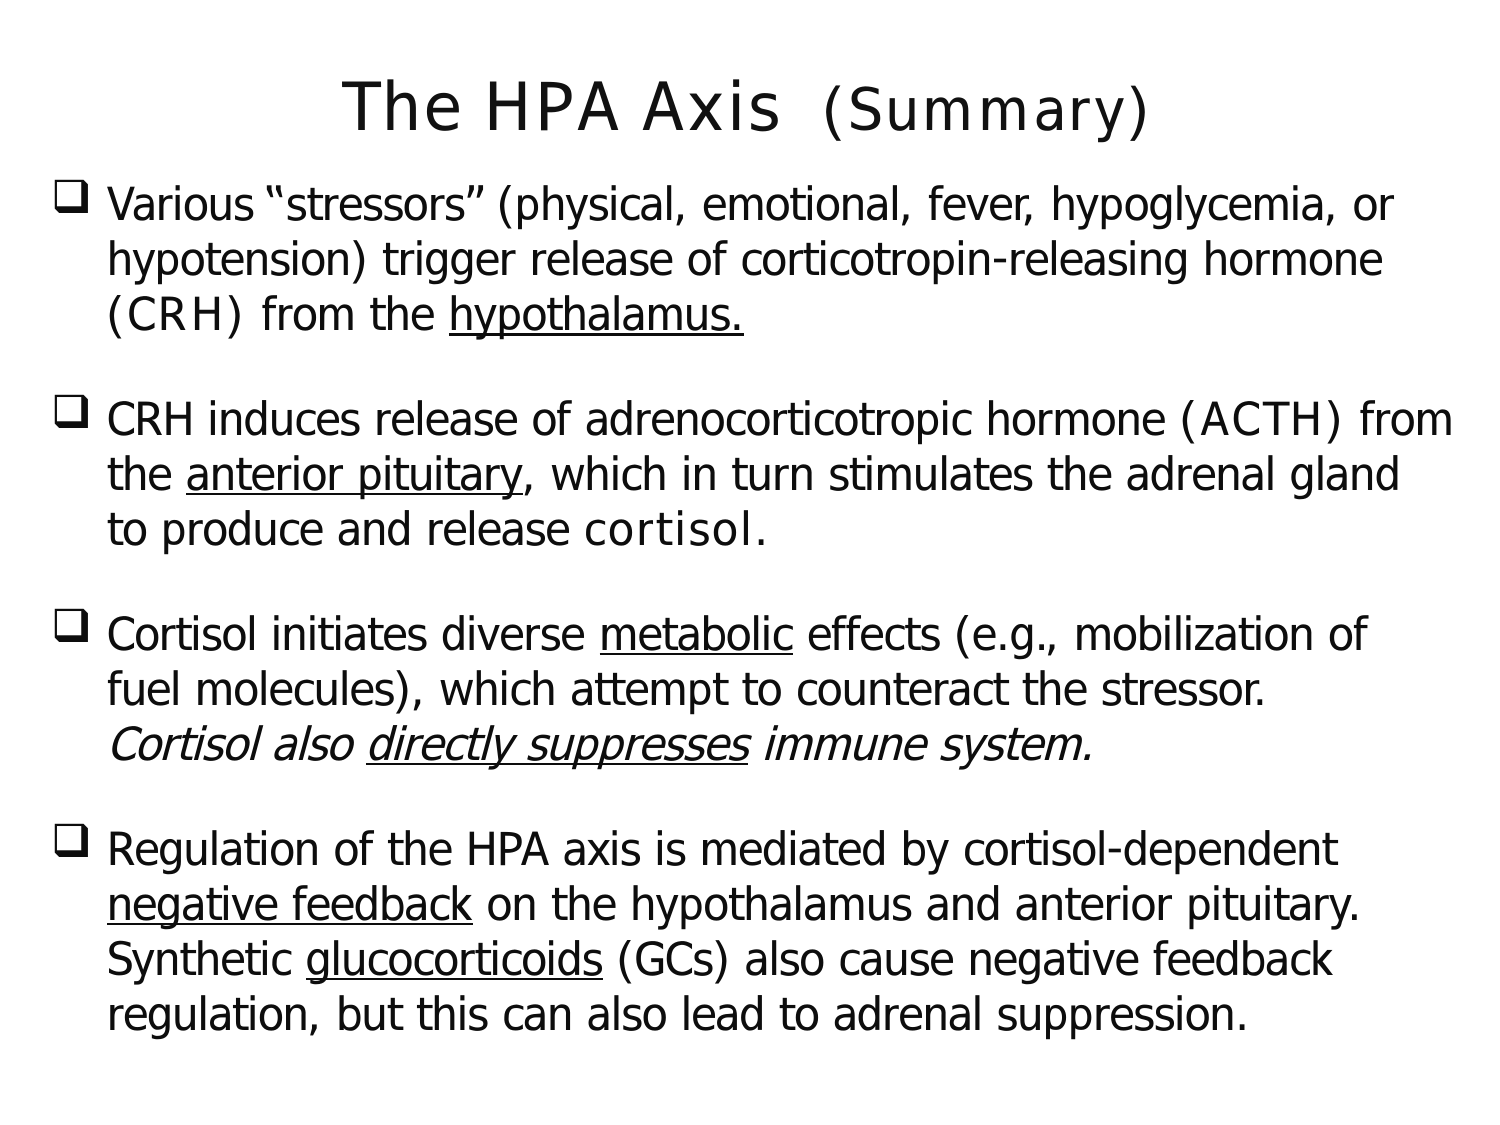

The HPA Axis  (Summary)
Various “stressors” (physical, emotional, fever, hypoglycemia, or hypotension) trigger release of corticotropin-releasing hormone (CRH) from the hypothalamus.
CRH induces release of adrenocorticotropic hormone (ACTH) from the anterior pituitary, which in turn stimulates the adrenal gland to produce and release cortisol.
Cortisol initiates diverse metabolic effects (e.g., mobilization of fuel molecules), which attempt to counteract the stressor.   Cortisol also directly suppresses immune system.
Regulation of the HPA axis is mediated by cortisol-dependent negative feedback on the hypothalamus and anterior pituitary.   Synthetic glucocorticoids (GCs) also cause negative feedback regulation, but this can also lead to adrenal suppression.